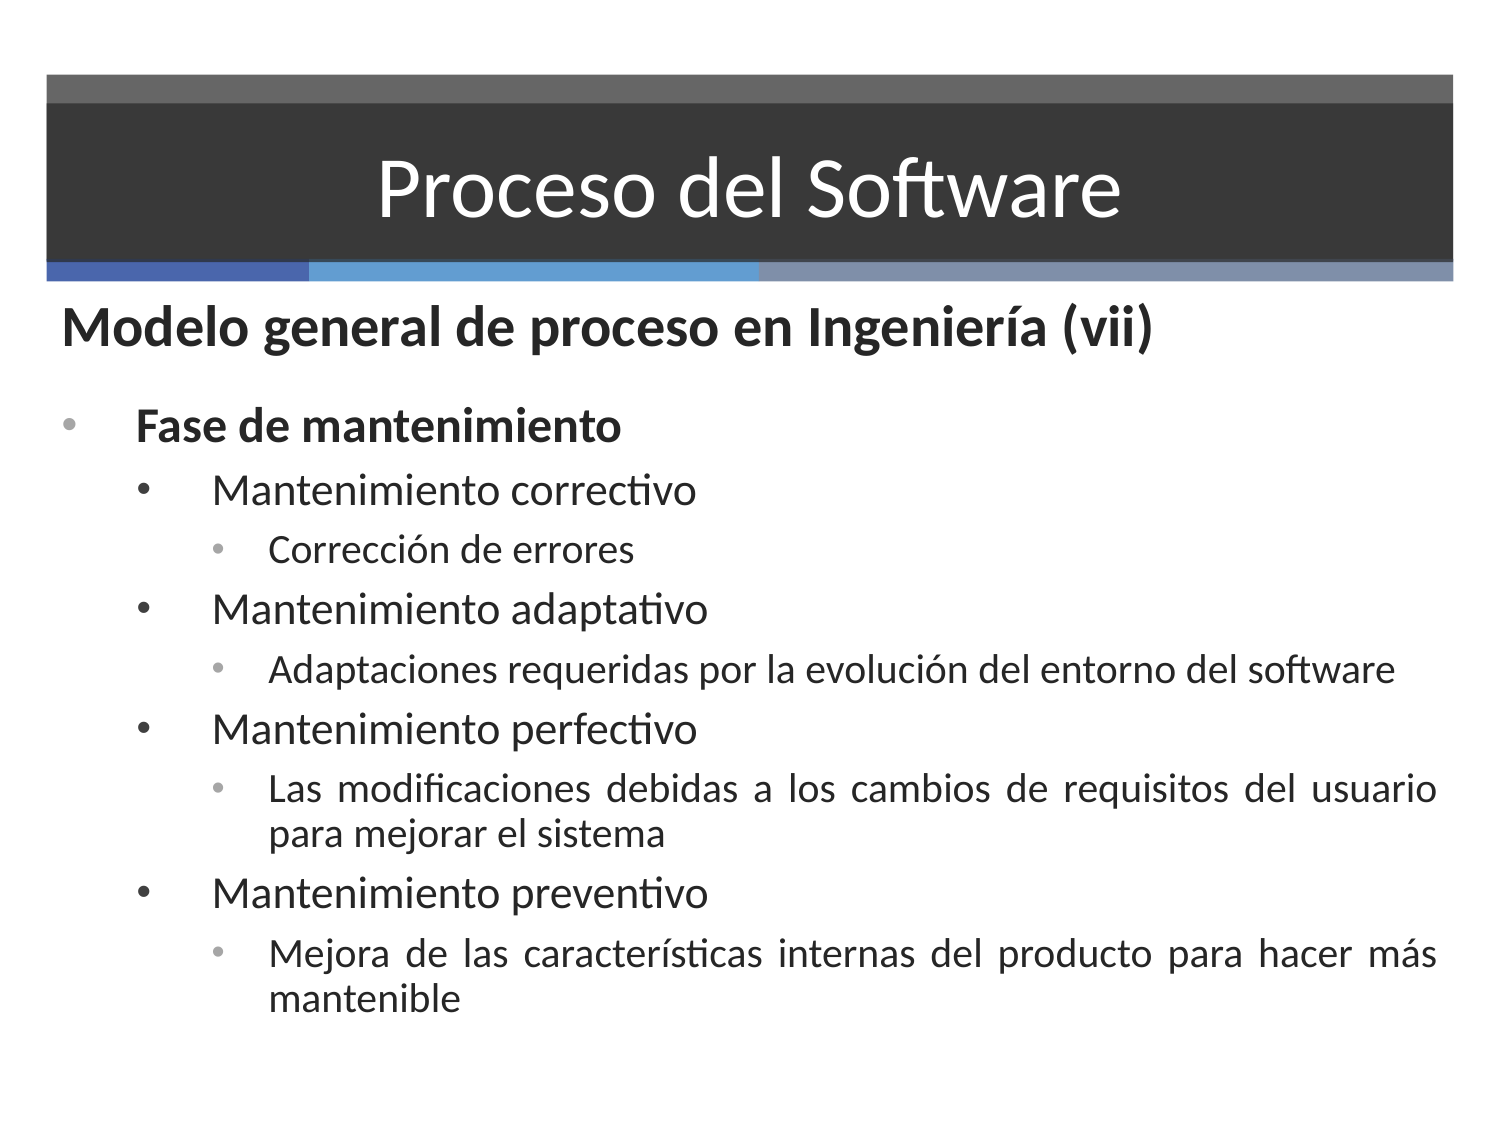

# Proceso del Software
Modelo general de proceso en Ingeniería (vii)
Fase de mantenimiento
Mantenimiento correctivo
Corrección de errores
Mantenimiento adaptativo
Adaptaciones requeridas por la evolución del entorno del software
Mantenimiento perfectivo
Las modificaciones debidas a los cambios de requisitos del usuario para mejorar el sistema
Mantenimiento preventivo
Mejora de las características internas del producto para hacer más mantenible